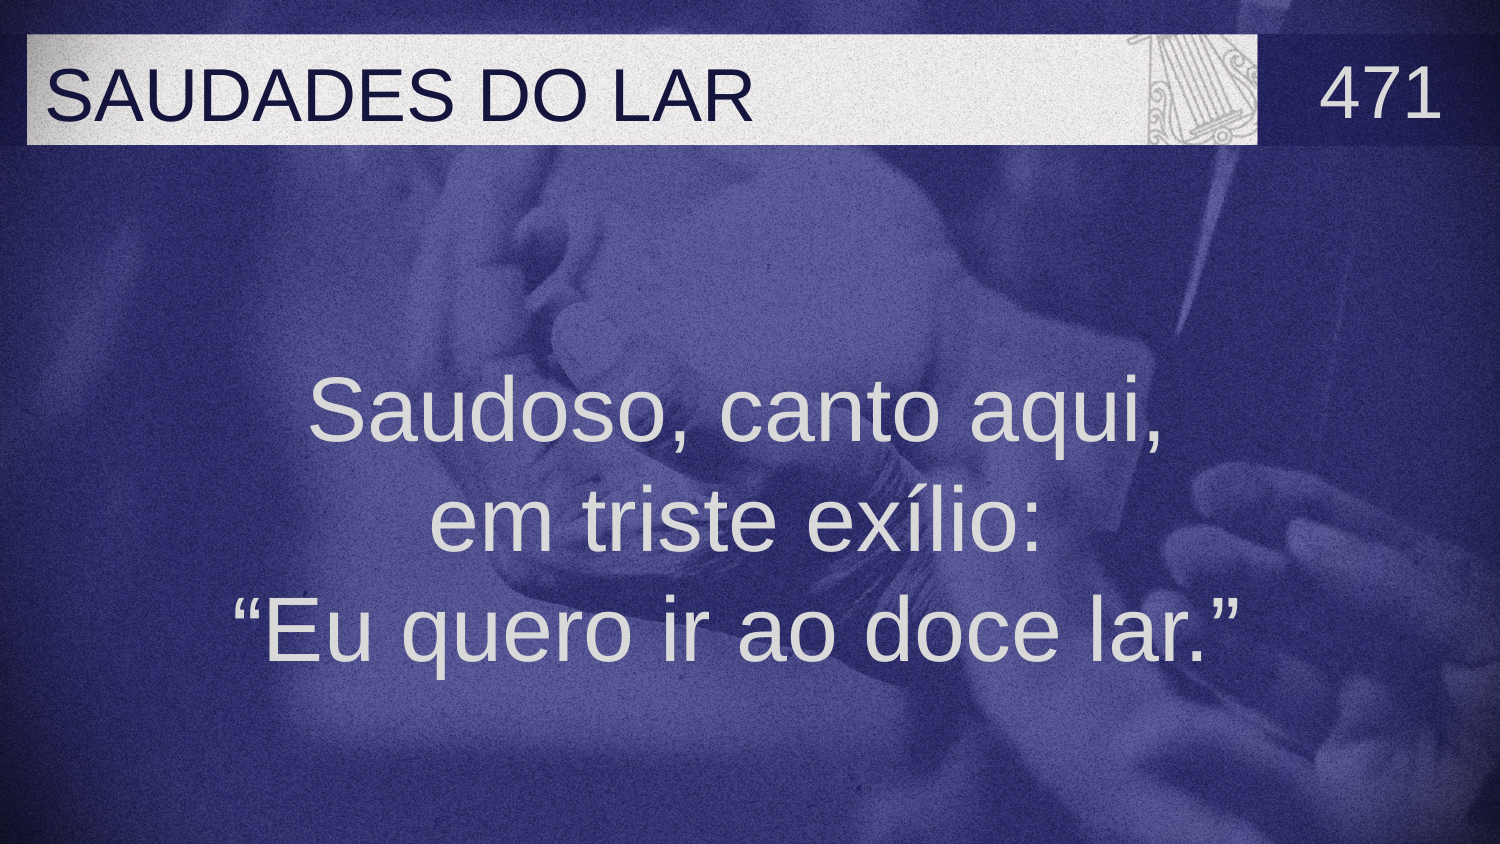

# SAUDADES DO LAR
471
Saudoso, canto aqui,
em triste exílio:
“Eu quero ir ao doce lar.”